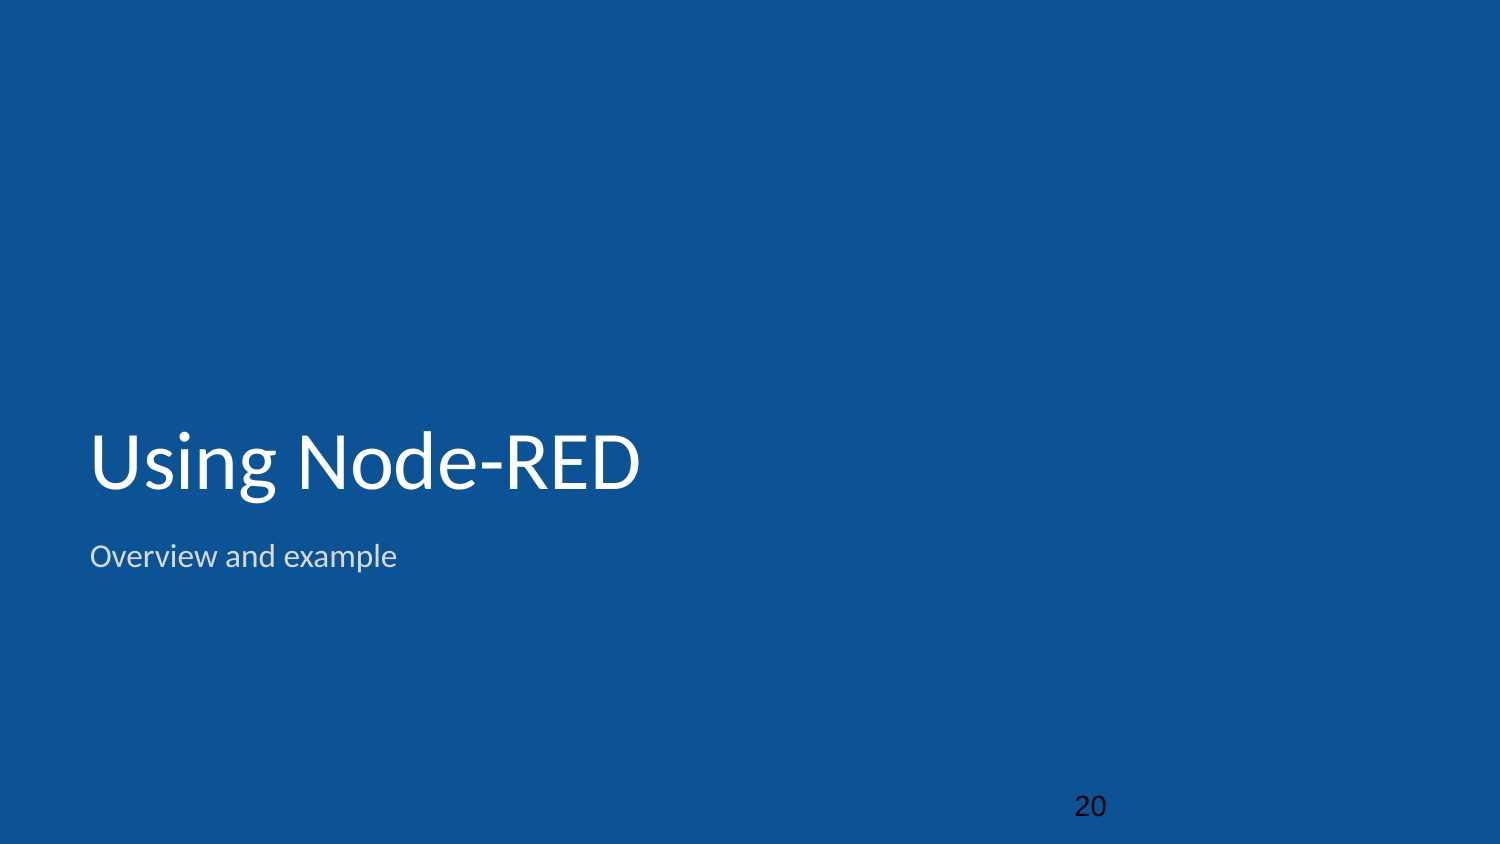

# Using Node-RED
Overview and example
20